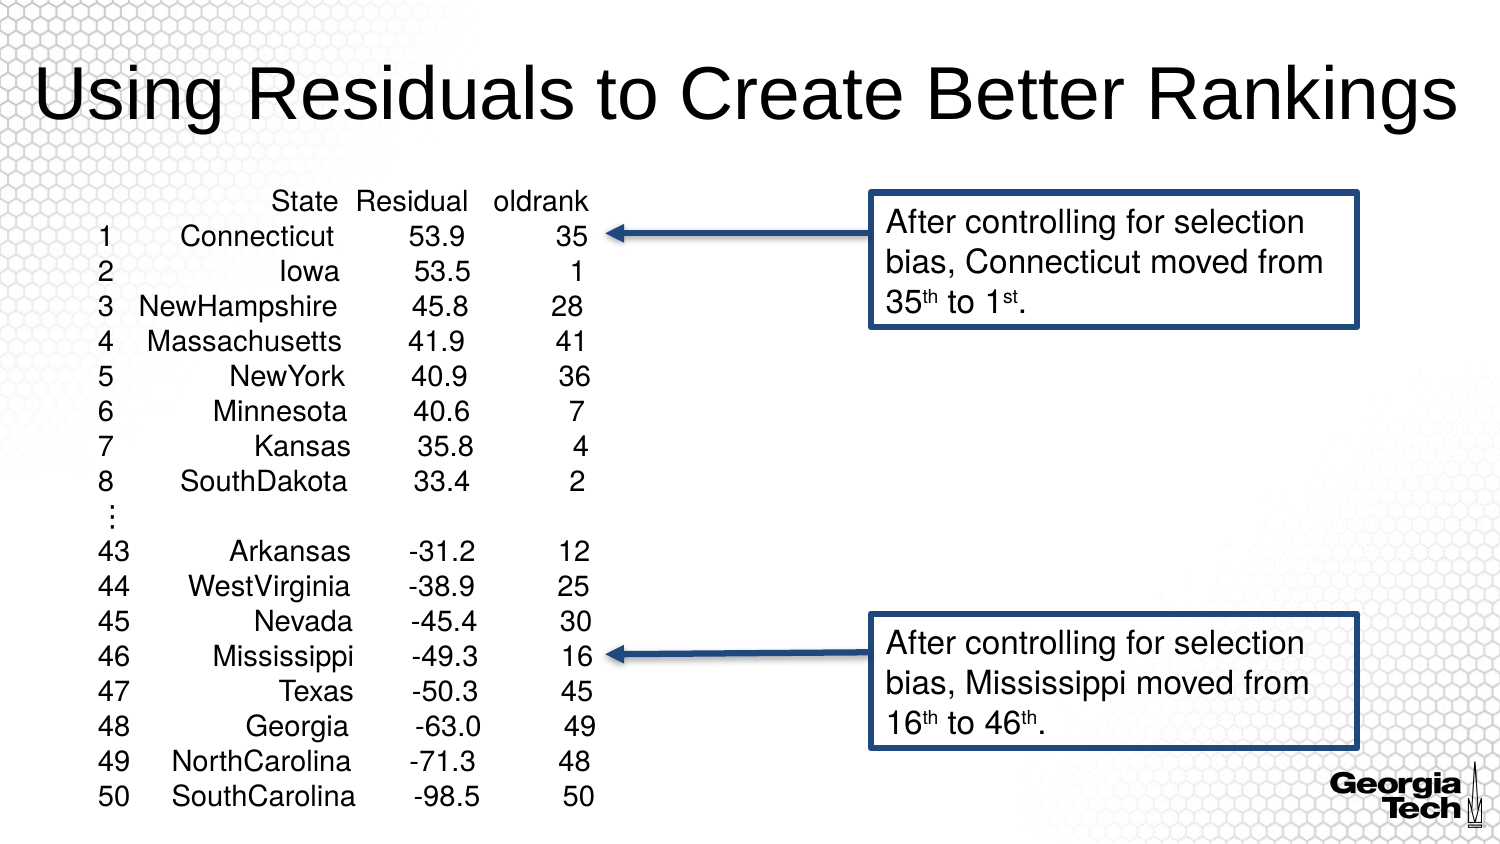

Using Residuals to Create Better Rankings
                     State  Residual   oldrank
1        Connecticut         53.9           35
2                    Iowa         53.5            1
3   NewHampshire         45.8          28
4    Massachusetts        41.9           41
5              NewYork        40.9           36
6            Minnesota        40.6            7
7                 Kansas        35.8            4
8        SouthDakota        33.4            2
⋮
43            Arkansas       -31.2          12
44       WestVirginia       -38.9          25
45               Nevada       -45.4          30
46          Mississippi       -49.3          16
47                  Texas       -50.3          45
48              Georgia        -63.0          49
49     NorthCarolina       -71.3          48
50     SouthCarolina       -98.5          50
After controlling for selection bias, Connecticut moved from 35th to 1st.
After controlling for selection bias, Mississippi moved from 16th to 46th.